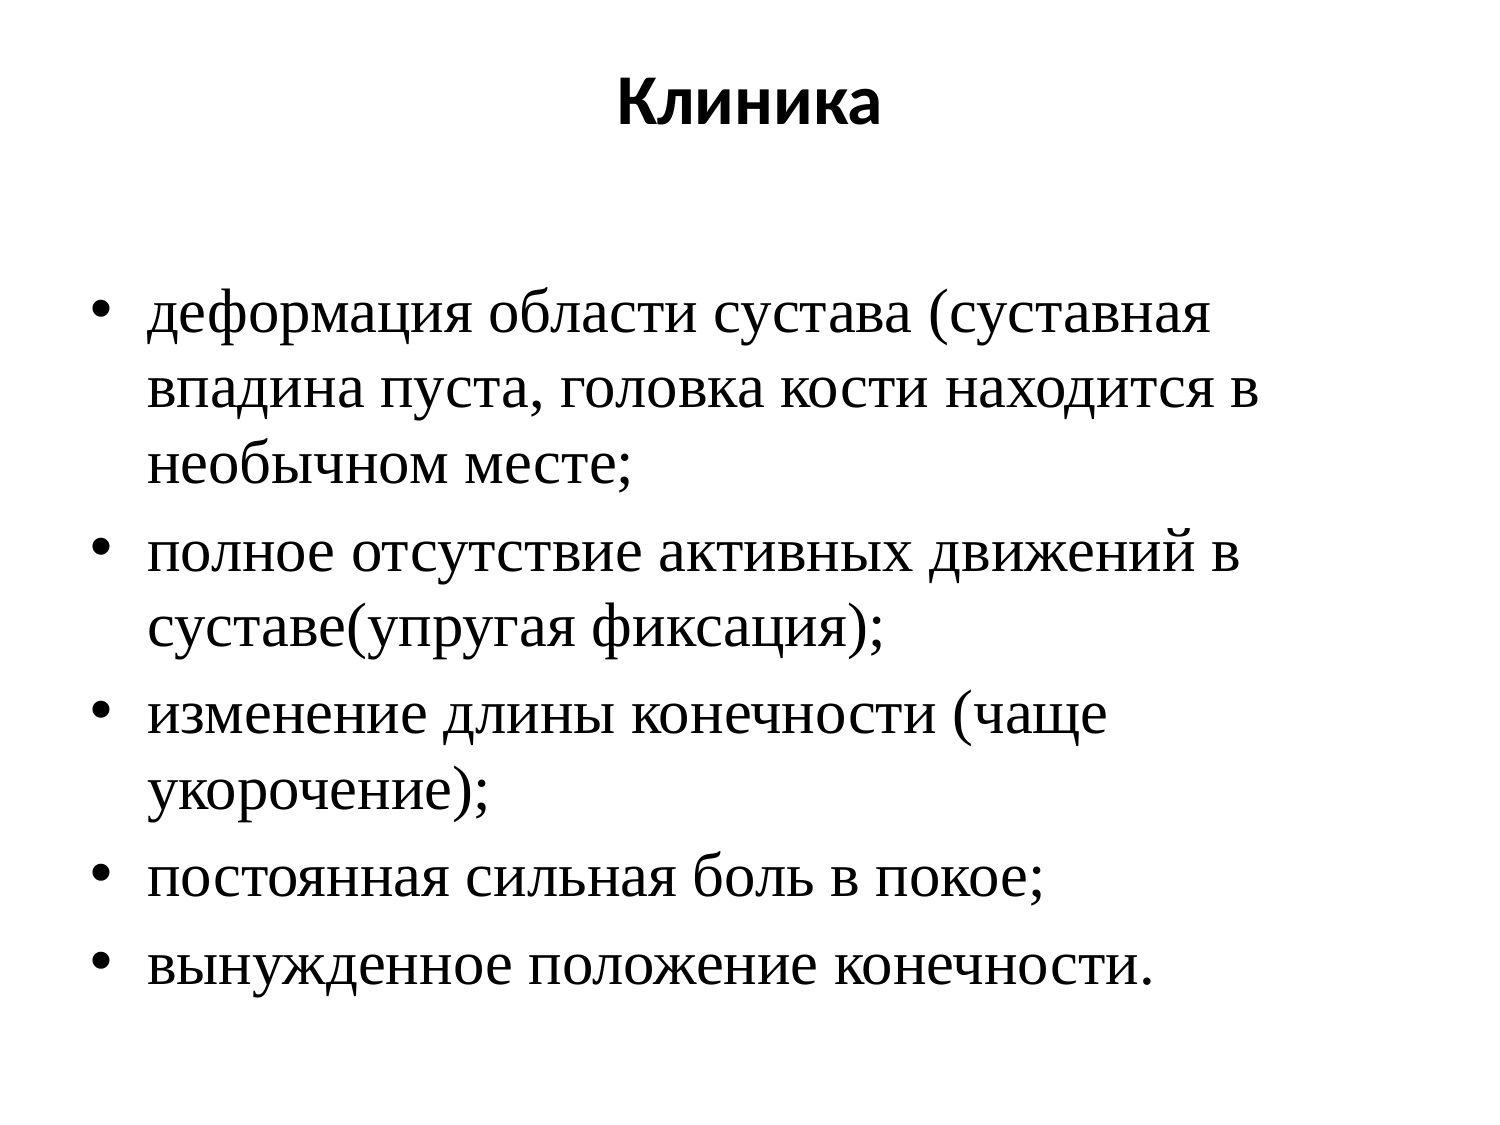

# Клиника
деформация области сустава (суставная впадина пуста, головка кости находится в необычном месте;
полное отсутствие активных движений в суставе(упругая фиксация);
изменение длины конечности (чаще укорочение);
постоянная сильная боль в покое;
вынужденное положение конечности.